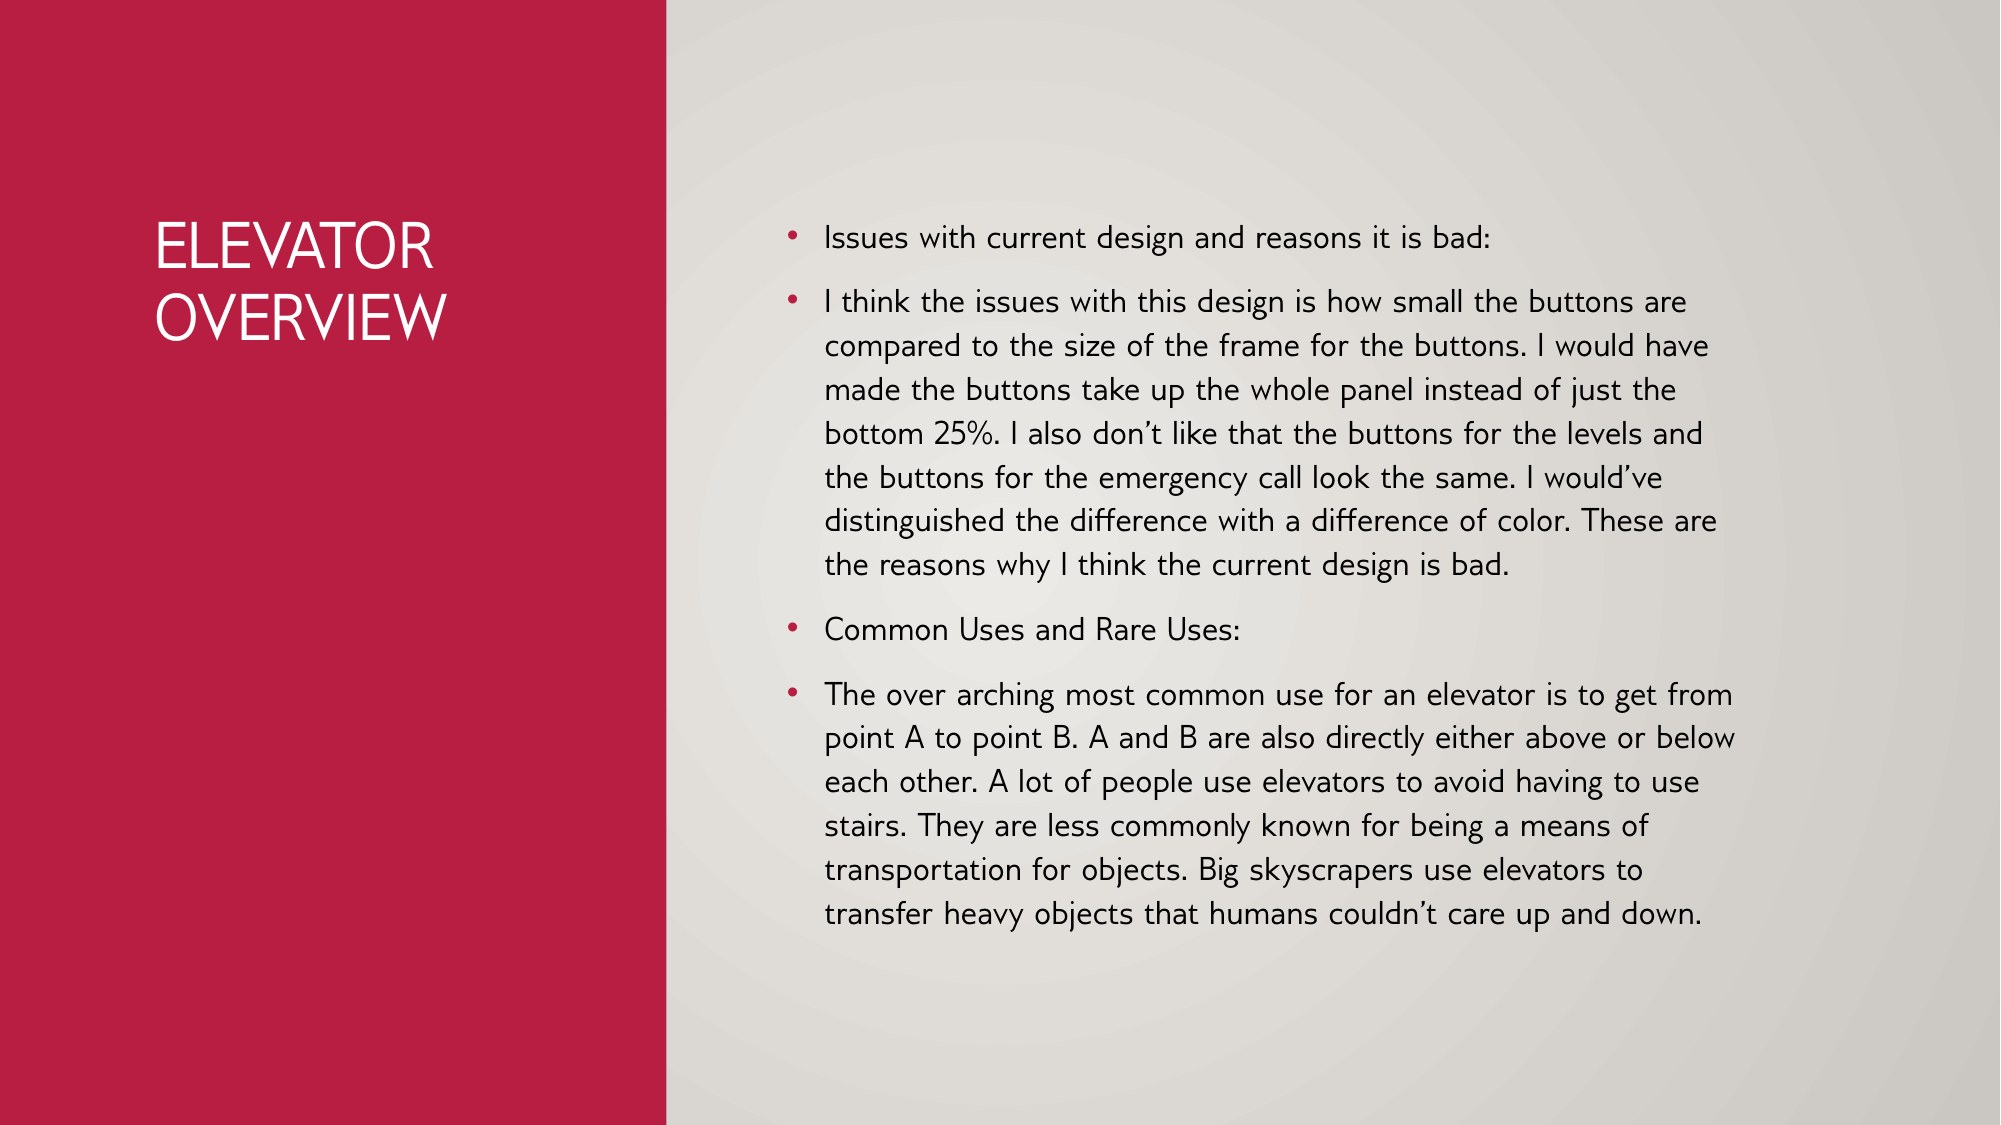

# Elevator Overview
Issues with current design and reasons it is bad:
I think the issues with this design is how small the buttons are compared to the size of the frame for the buttons. I would have made the buttons take up the whole panel instead of just the bottom 25%. I also don’t like that the buttons for the levels and the buttons for the emergency call look the same. I would’ve distinguished the difference with a difference of color. These are the reasons why I think the current design is bad.
Common Uses and Rare Uses:
The over arching most common use for an elevator is to get from point A to point B. A and B are also directly either above or below each other. A lot of people use elevators to avoid having to use stairs. They are less commonly known for being a means of transportation for objects. Big skyscrapers use elevators to transfer heavy objects that humans couldn’t care up and down.